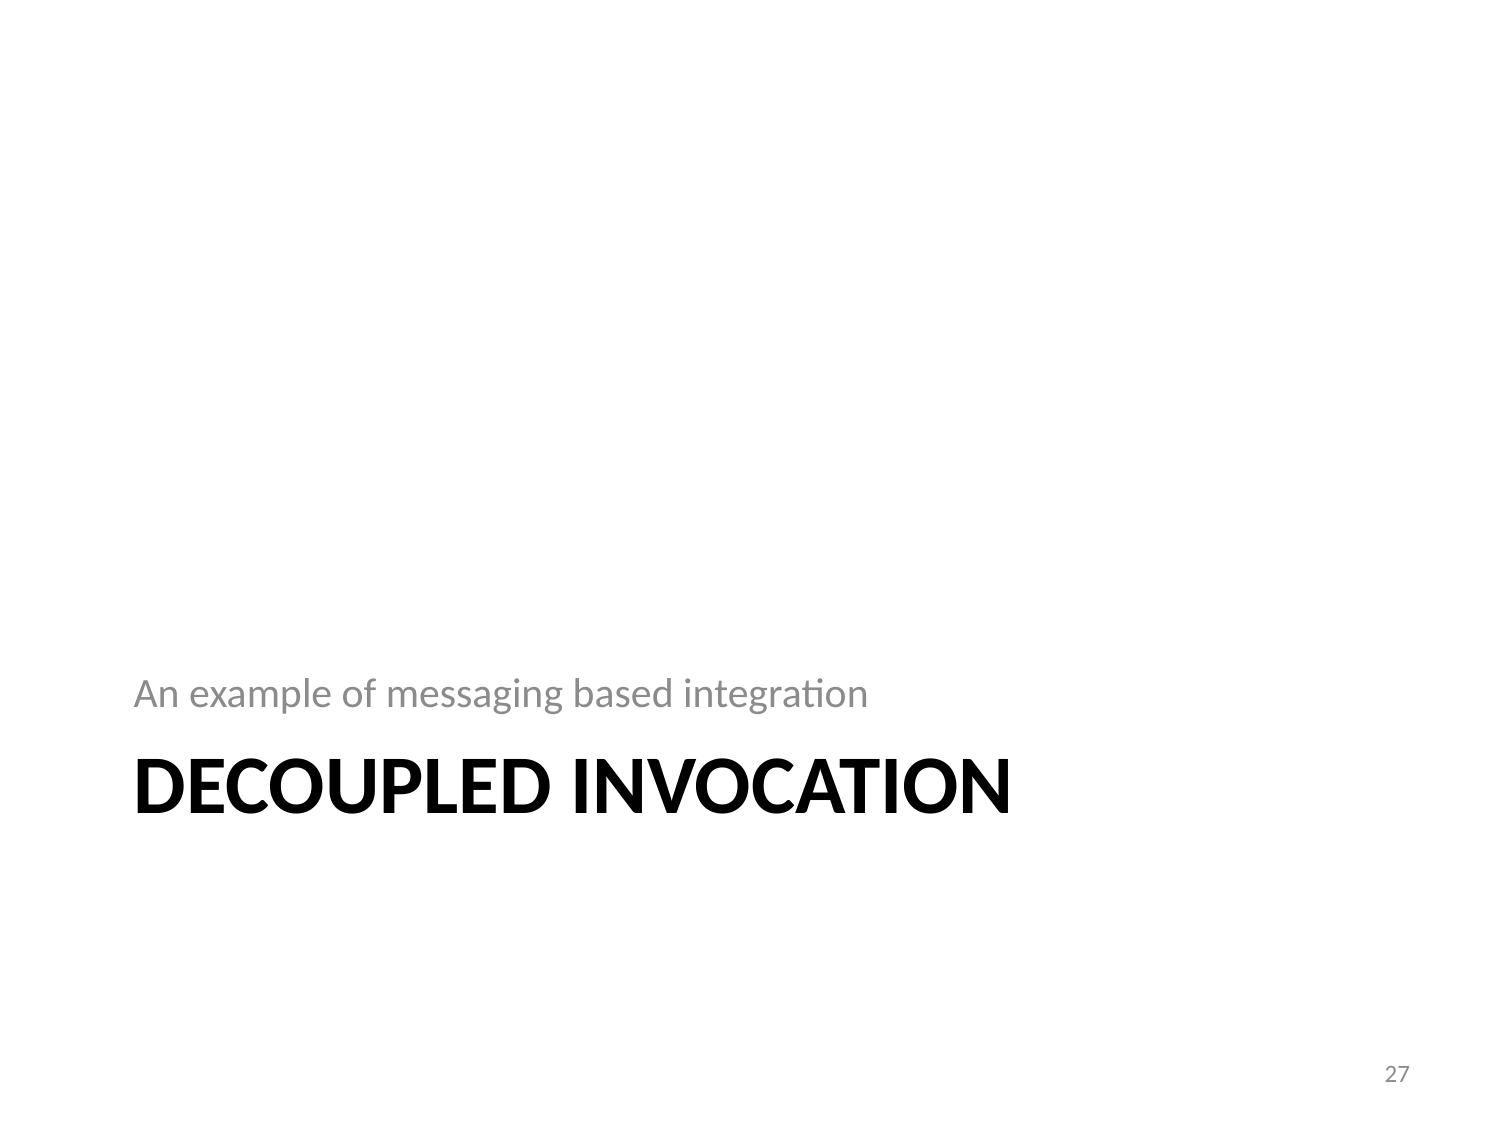

An example of messaging based integration
# Decoupled invocation
27